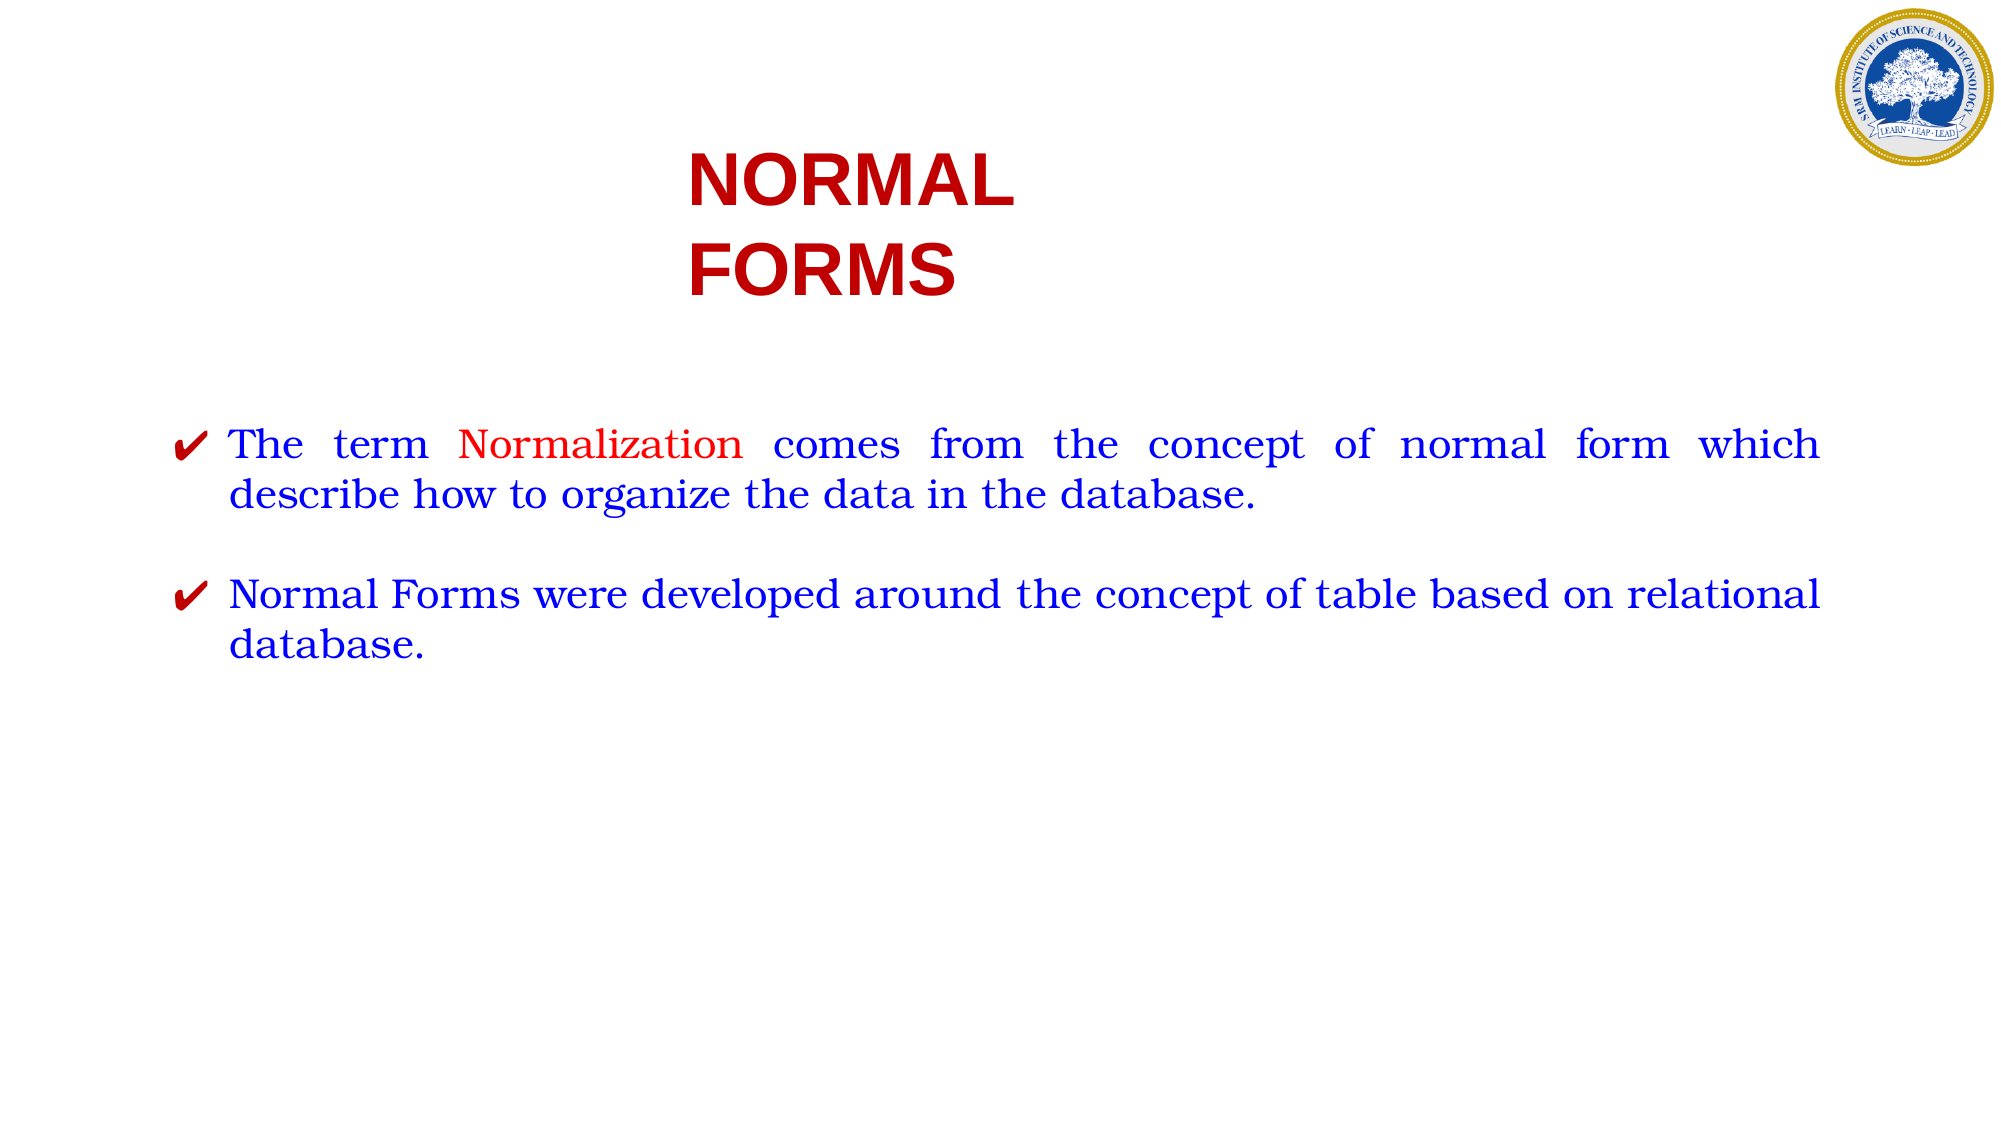

NORMAL FORMS
The term Normalization comes from the concept of normal form which describe how to organize the data in the database.

Normal Forms were developed around the concept of table based on relational database.